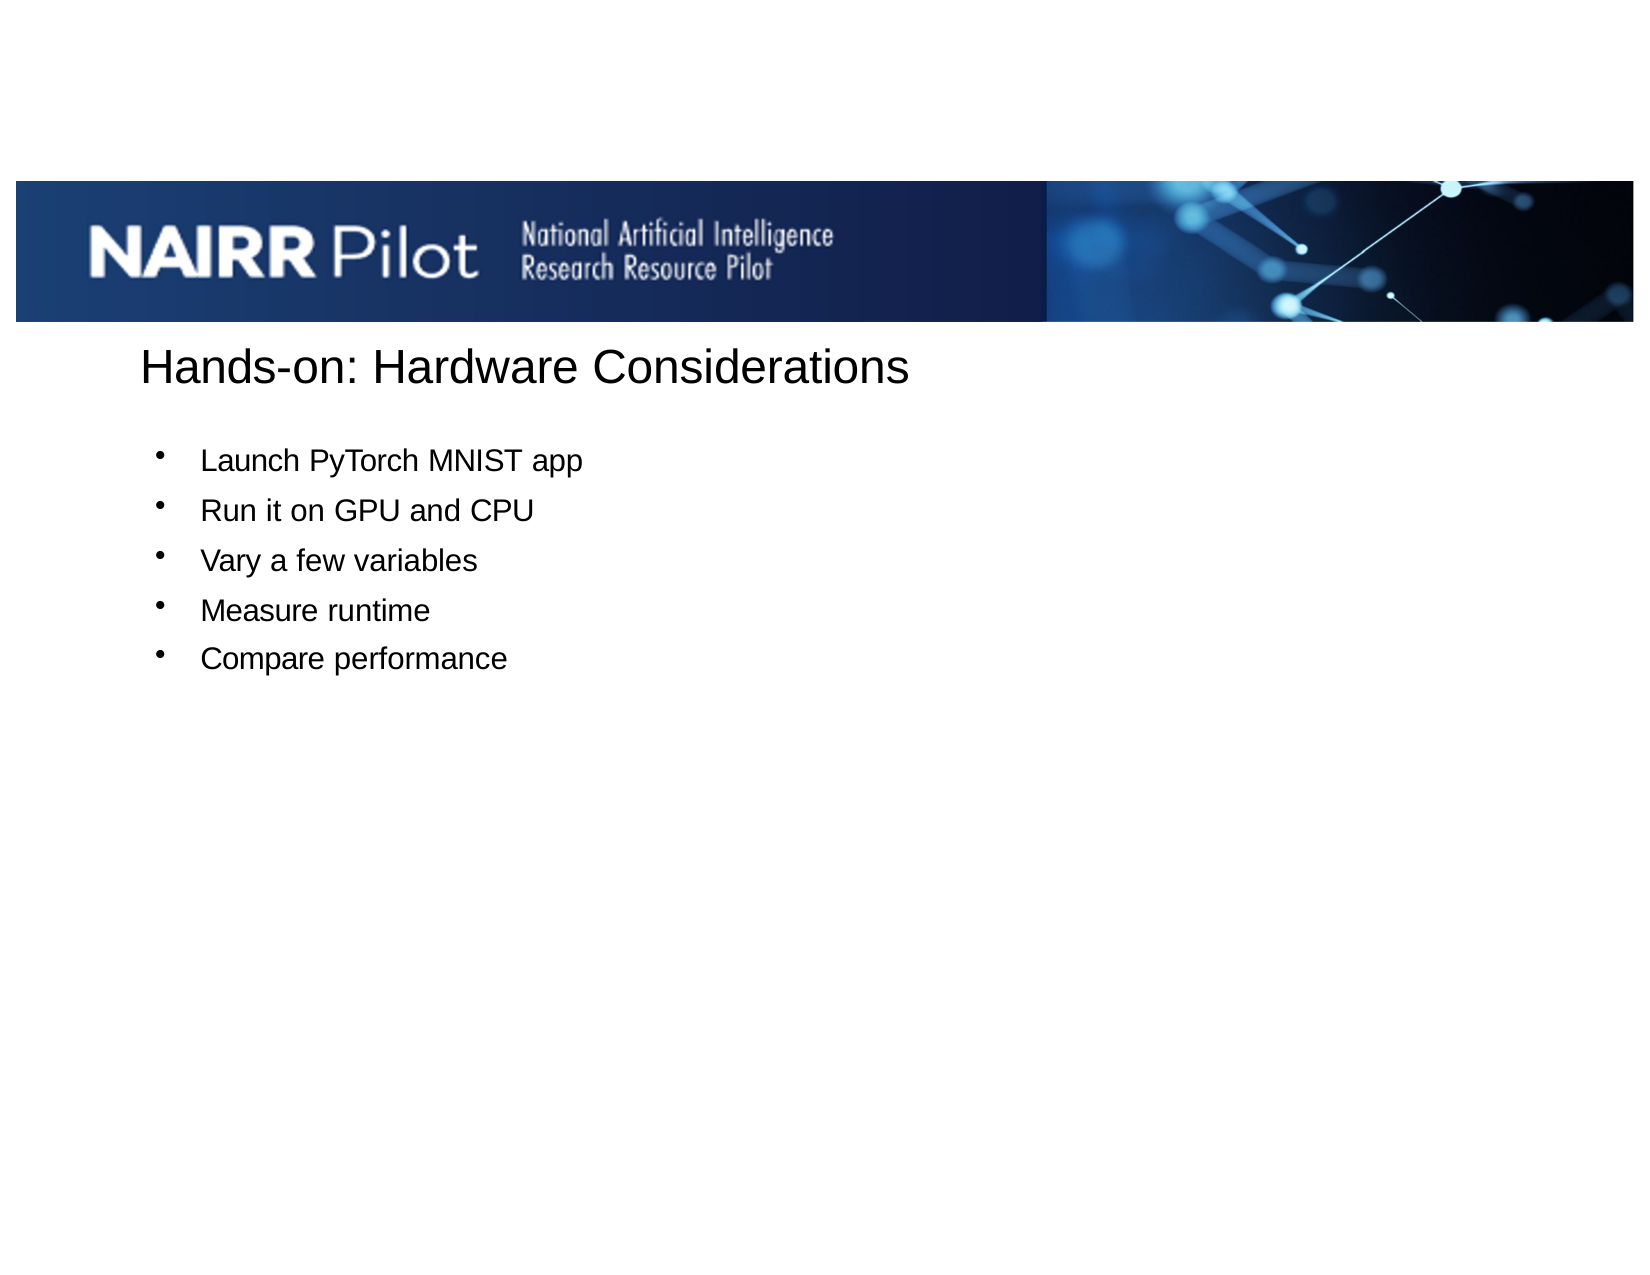

# Hands-on: Hardware Considerations
Launch PyTorch MNIST app
Run it on GPU and CPU
Vary a few variables
Measure runtime
Compare performance